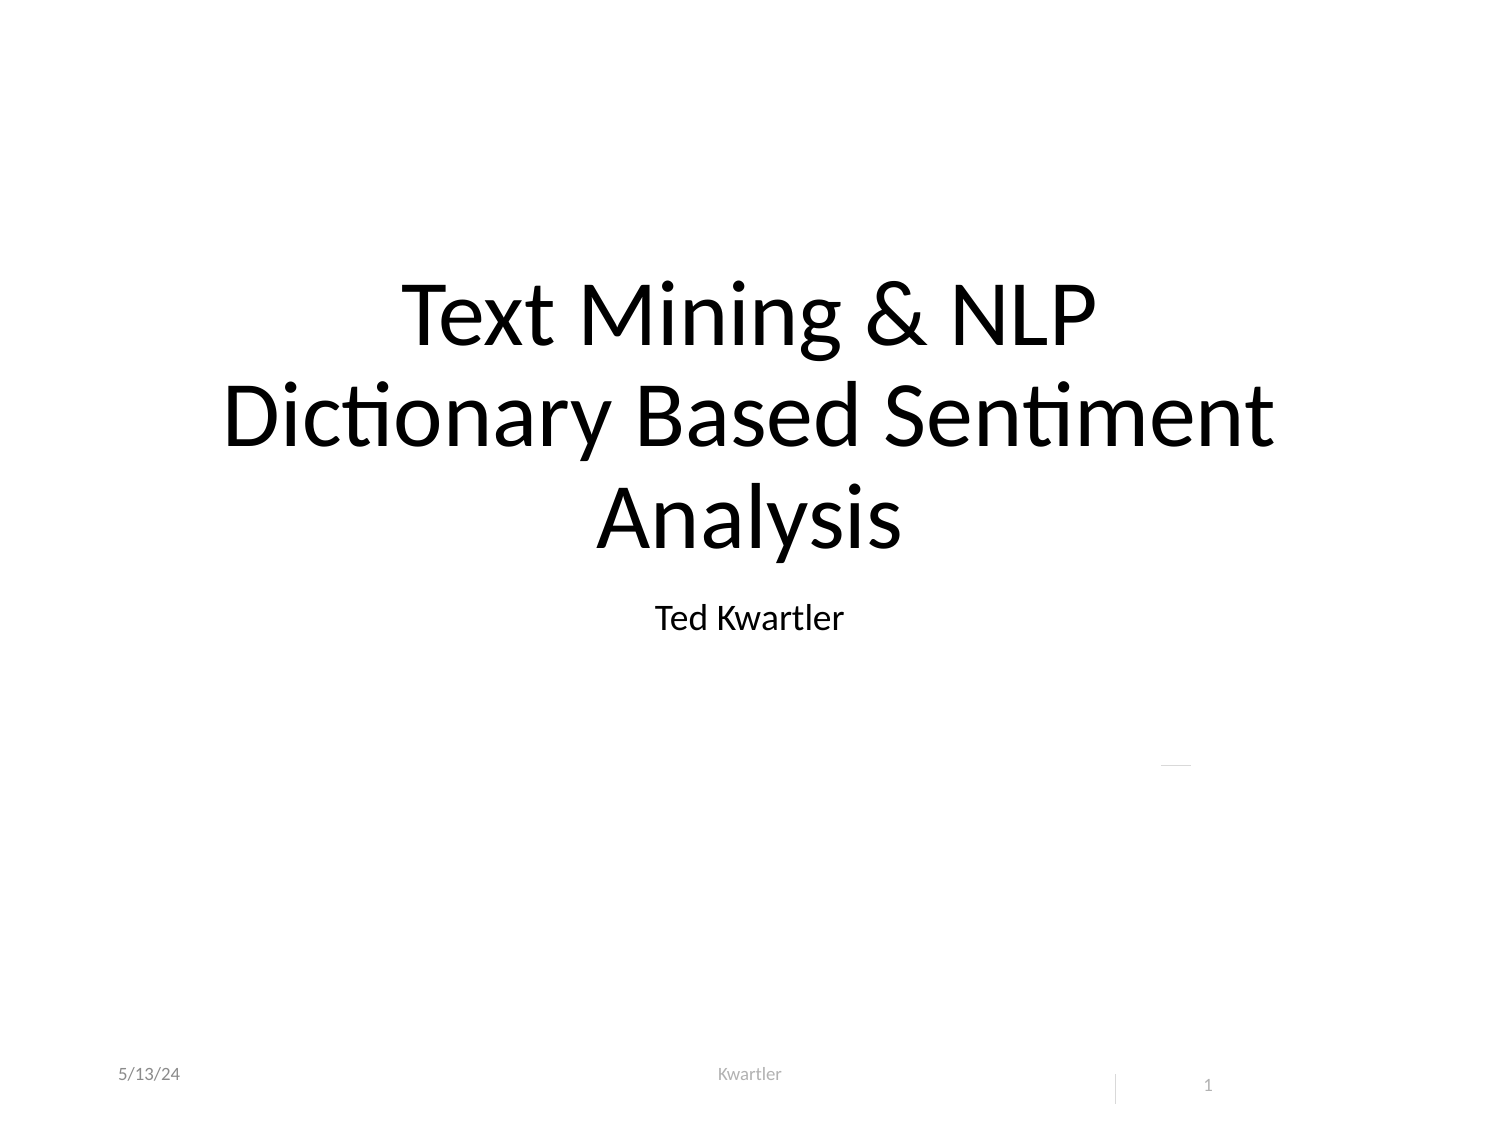

# Text Mining & NLP Dictionary Based Sentiment Analysis
Ted Kwartler
5/13/24
Kwartler
1